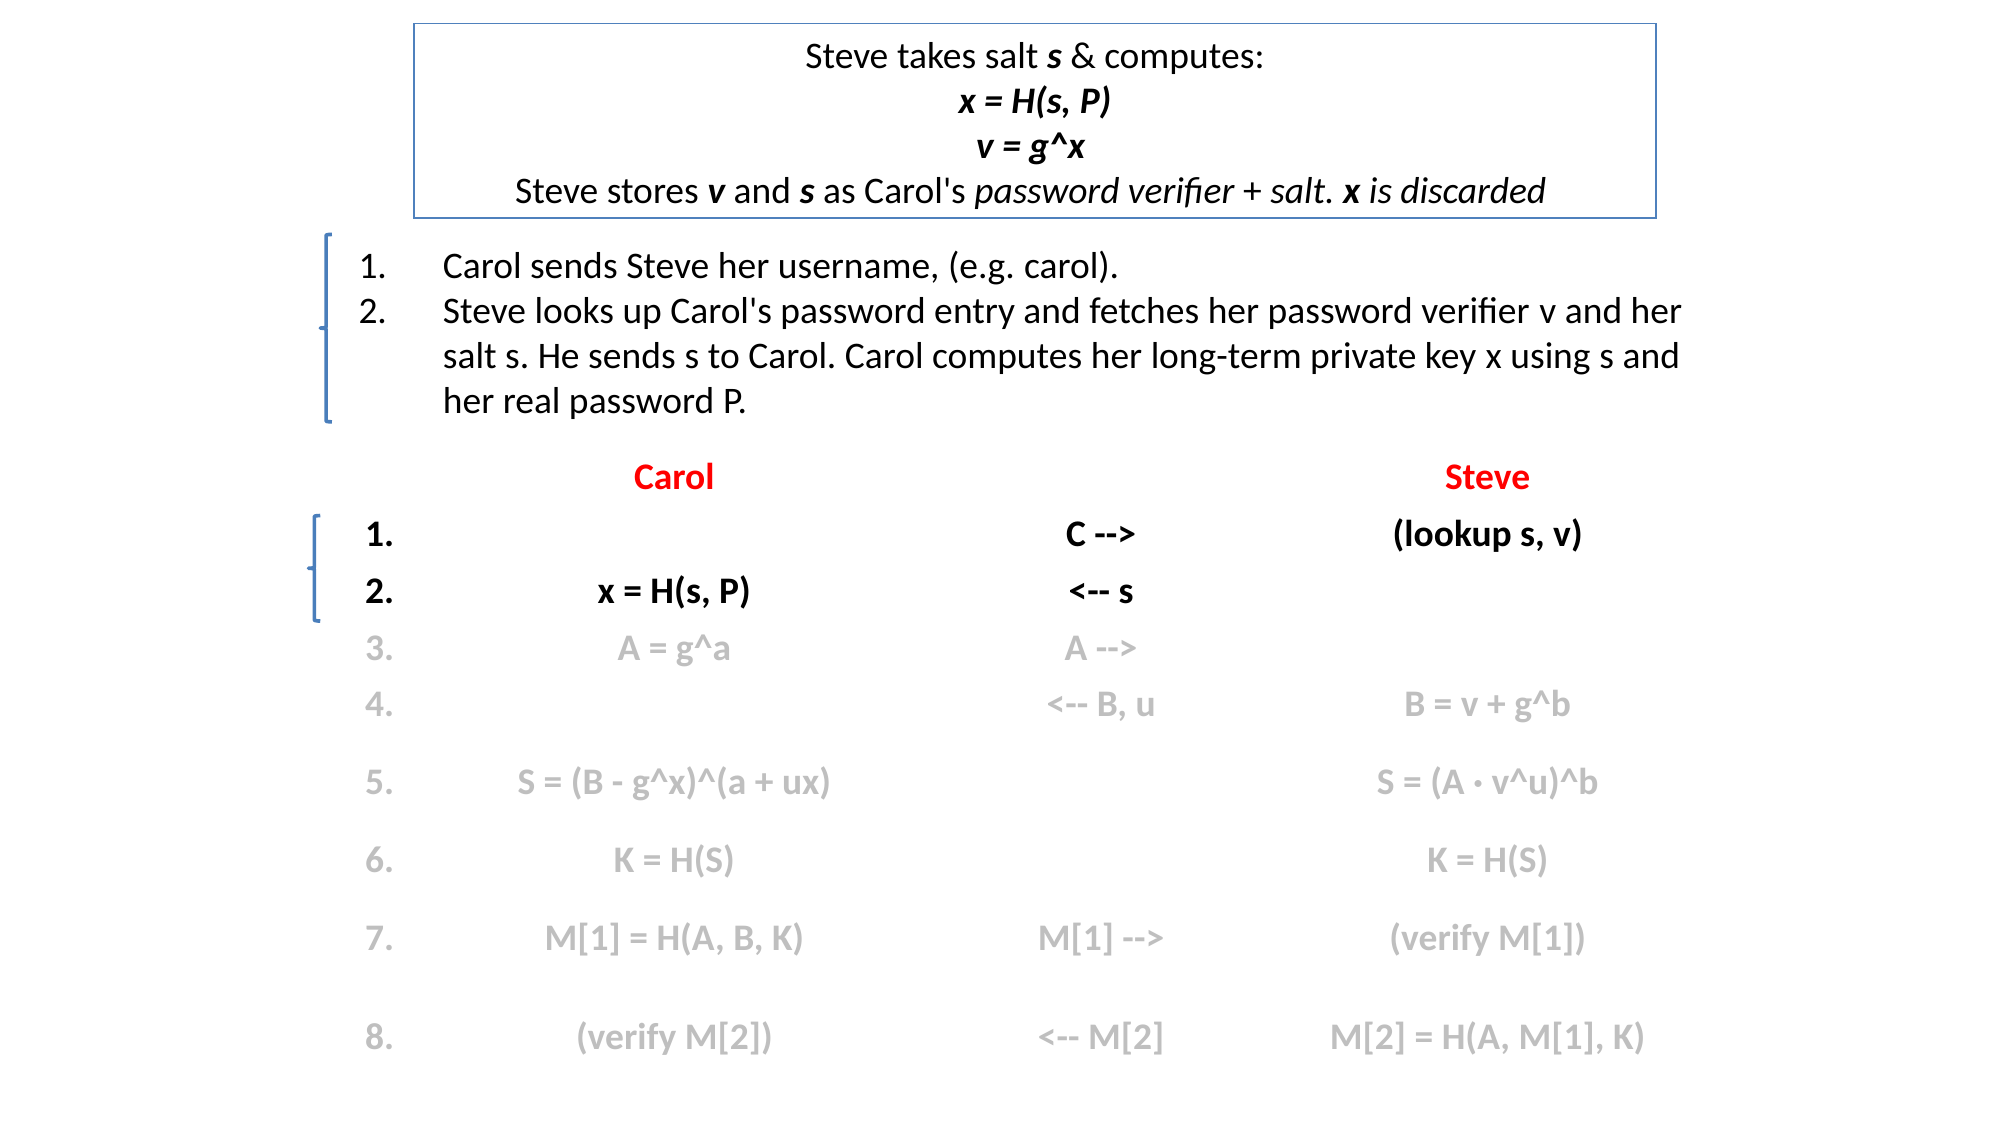

Steve takes salt s & computes:
x = H(s, P)
v = g^x
Steve stores v and s as Carol's password verifier + salt. x is discarded
Carol sends Steve her username, (e.g. carol).
Steve looks up Carol's password entry and fetches her password verifier v and her salt s. He sends s to Carol. Carol computes her long-term private key x using s and her real password P.

|  | Carol |  | Steve |
| --- | --- | --- | --- |
| 1. |  | C --> | (lookup s, v) |
| 2. | x = H(s, P) | <-- s |  |
| 3. | A = g^a | A --> |  |
| 4. |  | <-- B, u | B = v + g^b |
| 5. | S = (B - g^x)^(a + ux) |  | S = (A · v^u)^b |
| 6. | K = H(S) |  | K = H(S) |
| 7. | M[1] = H(A, B, K) | M[1] --> | (verify M[1]) |
| 8. | (verify M[2]) | <-- M[2] | M[2] = H(A, M[1], K) |